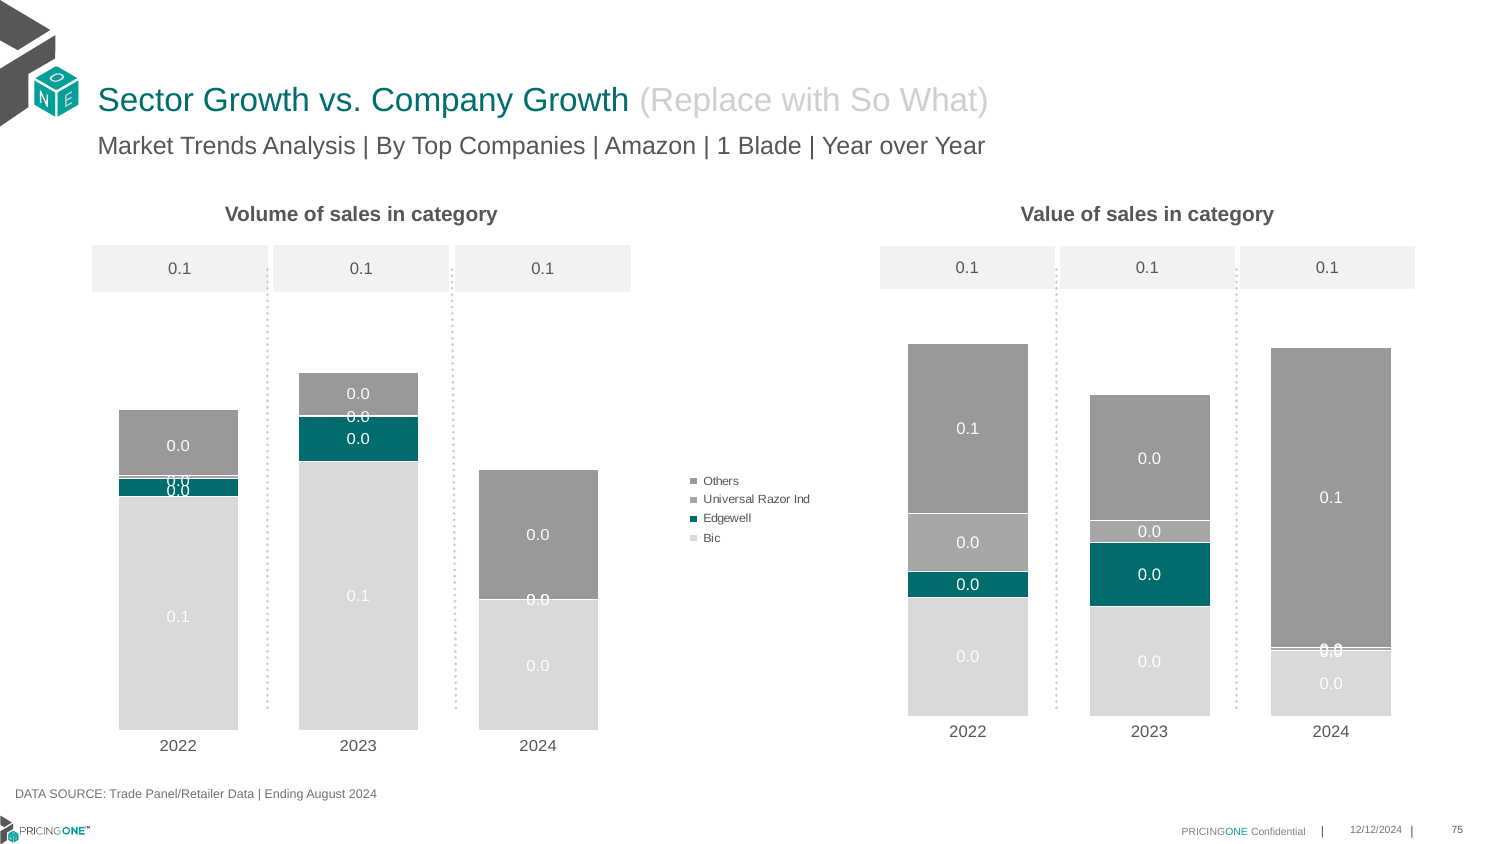

# Sector Growth vs. Company Growth (Replace with So What)
Market Trends Analysis | By Top Companies | Amazon | 1 Blade | Year over Year
| Value of sales in category |  |  |
| --- | --- | --- |
| 0.1 | 0.1 | 0.1 |
| Volume of sales in category |  |  |
| --- | --- | --- |
| 0.1 | 0.1 | 0.1 |

### Chart

| Category | Bic | Edgewell | Universal Razor Ind | Others |
|---|---|---|---|---|
| 2022 | 0.039713 | 0.008729 | 0.019172 | 0.057014 |
| 2023 | 0.036572 | 0.021544 | 0.007198 | 0.042051 |
| 2024 | 0.021851 | 0.0 | 0.001187 | 0.100159 |

### Chart

| Category | Bic | Edgewell | Universal Razor Ind | Others |
|---|---|---|---|---|
| 2022 | 0.075526 | 0.005791 | 0.001005 | 0.021282 |
| 2023 | 0.08705 | 0.014242 | 0.000439 | 0.014035 |
| 2024 | 0.042417 | 0.0 | 8.1e-05 | 0.041696 |
DATA SOURCE: Trade Panel/Retailer Data | Ending August 2024

12/12/2024
75